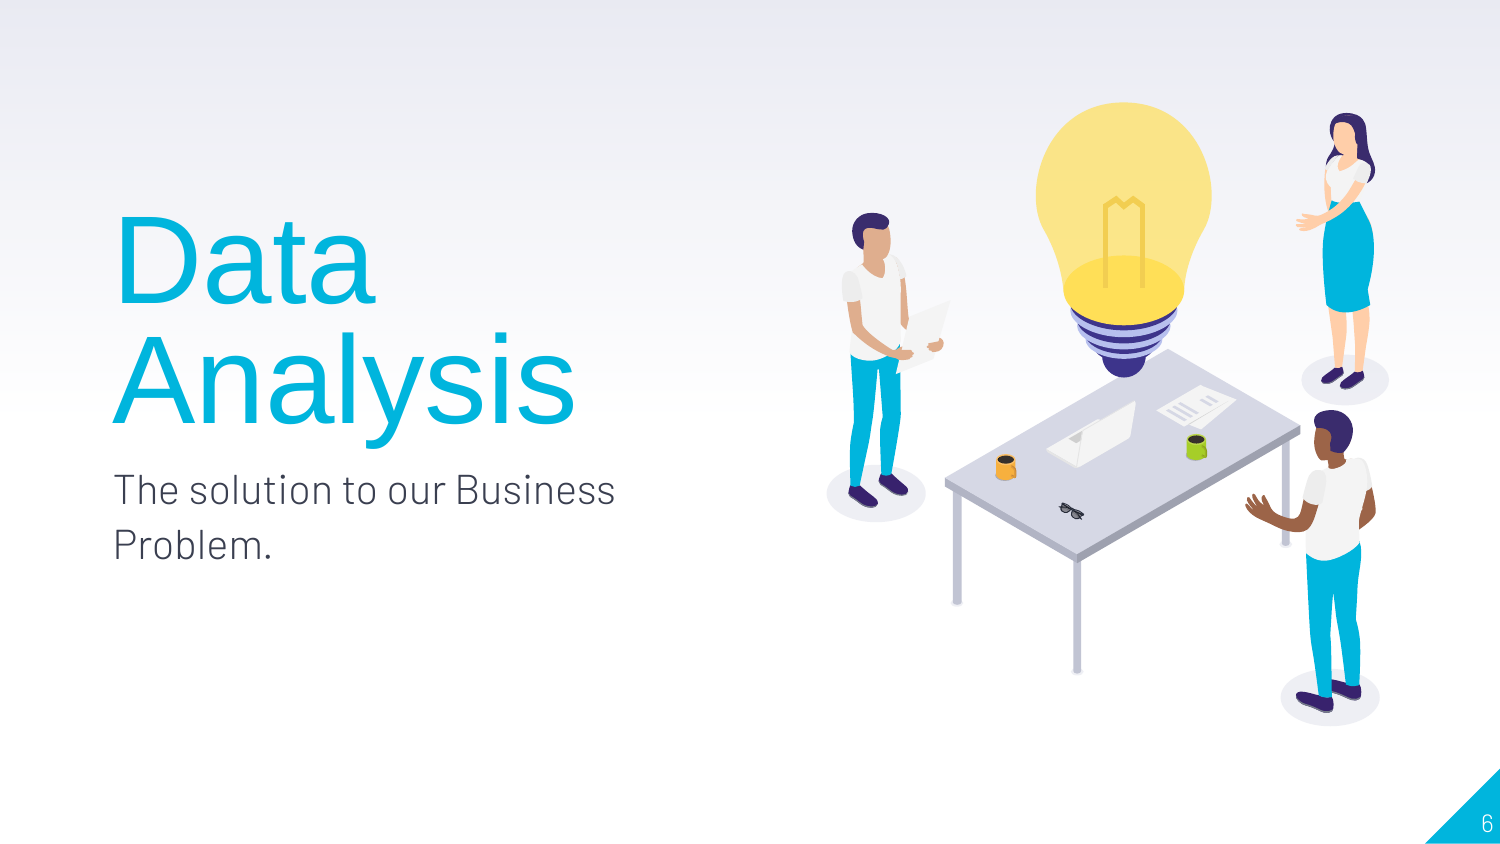

Data Analysis
The solution to our Business Problem.
6